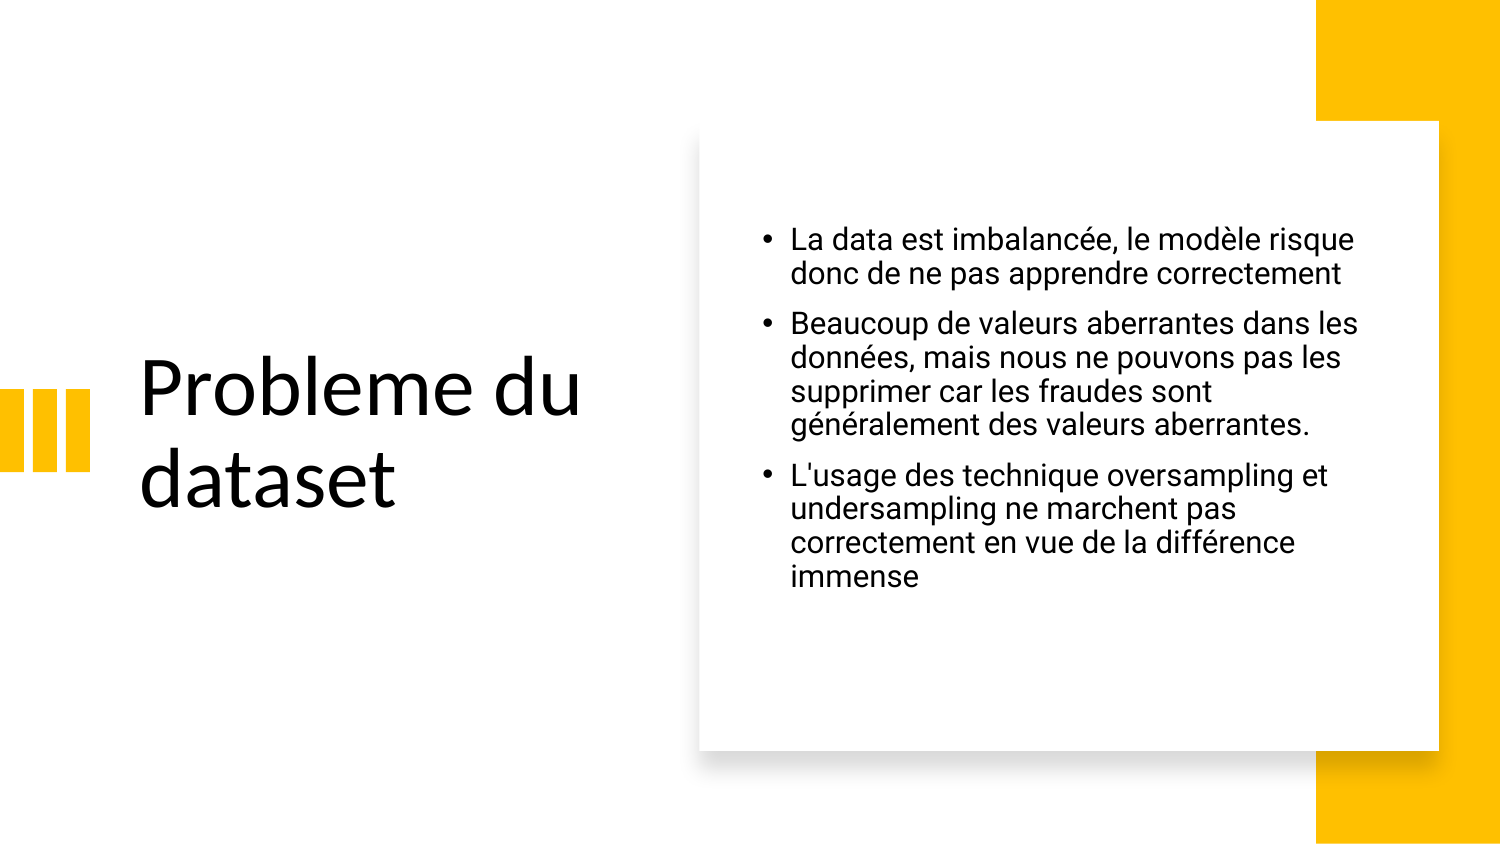

# Probleme du dataset
La data est imbalancée, le modèle risque donc de ne pas apprendre correctement
Beaucoup de valeurs aberrantes dans les données, mais nous ne pouvons pas les supprimer car les fraudes sont généralement des valeurs aberrantes.
L'usage des technique oversampling et undersampling ne marchent pas correctement en vue de la différence immense